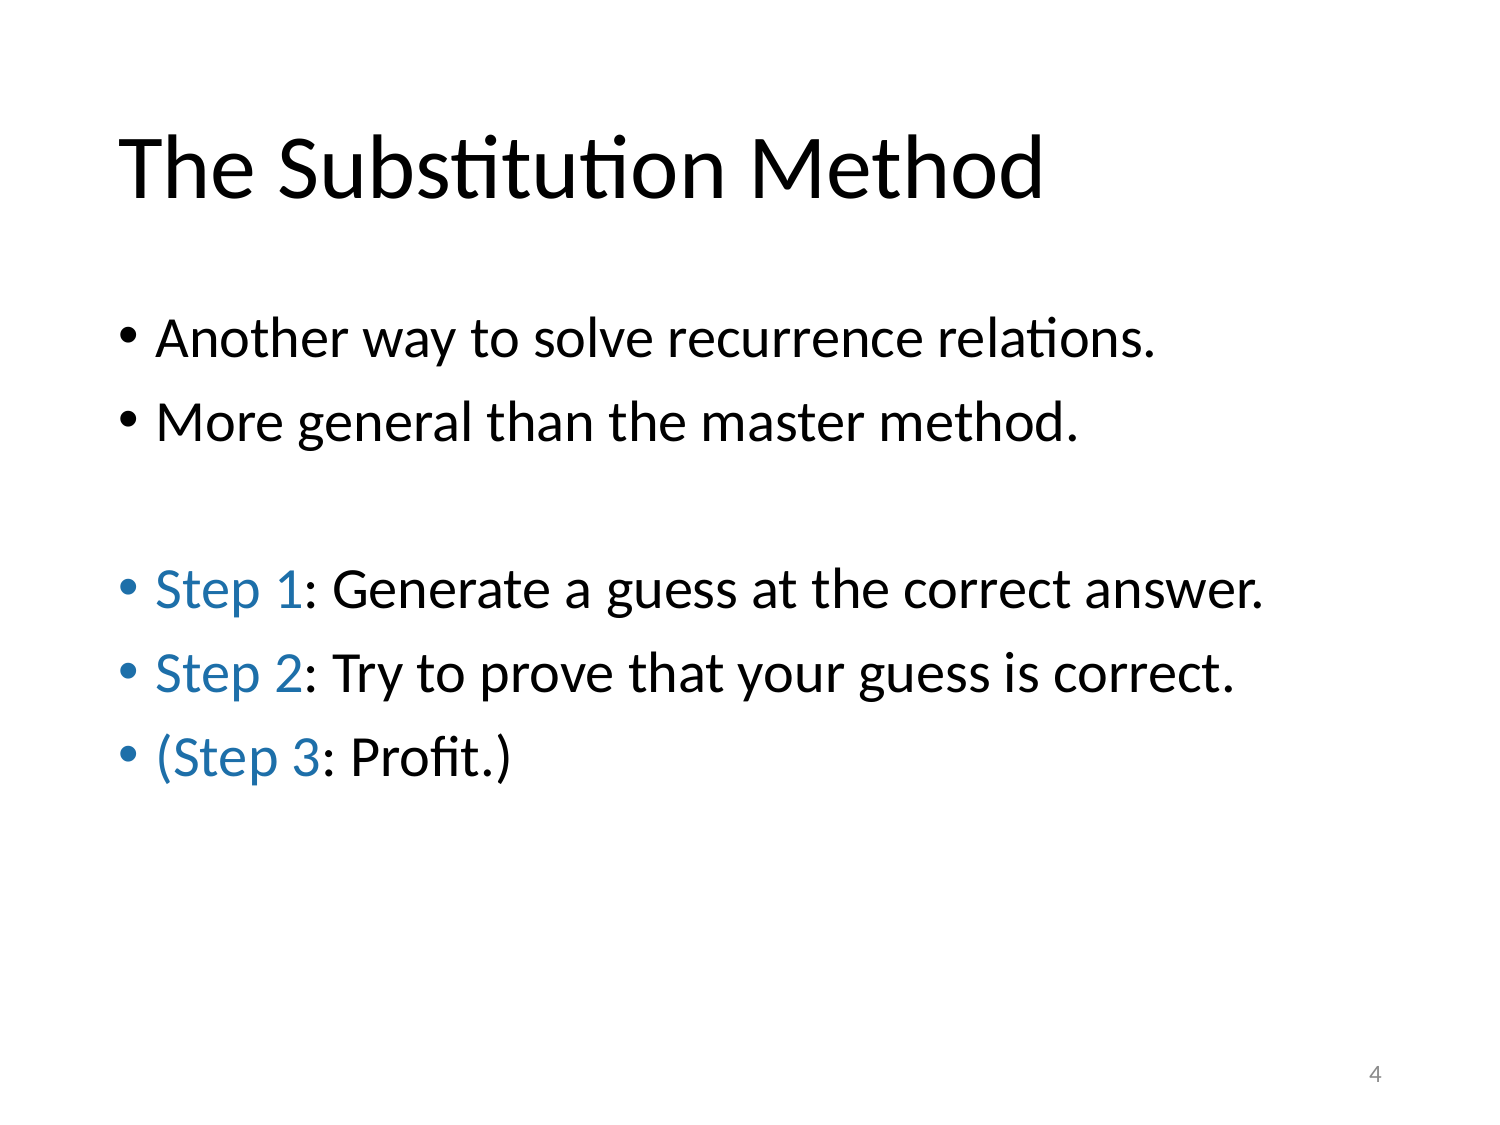

# The Substitution Method
Another way to solve recurrence relations.
More general than the master method.

Step 1: Generate a guess at the correct answer.
Step 2: Try to prove that your guess is correct.
(Step 3: Profit.)
4